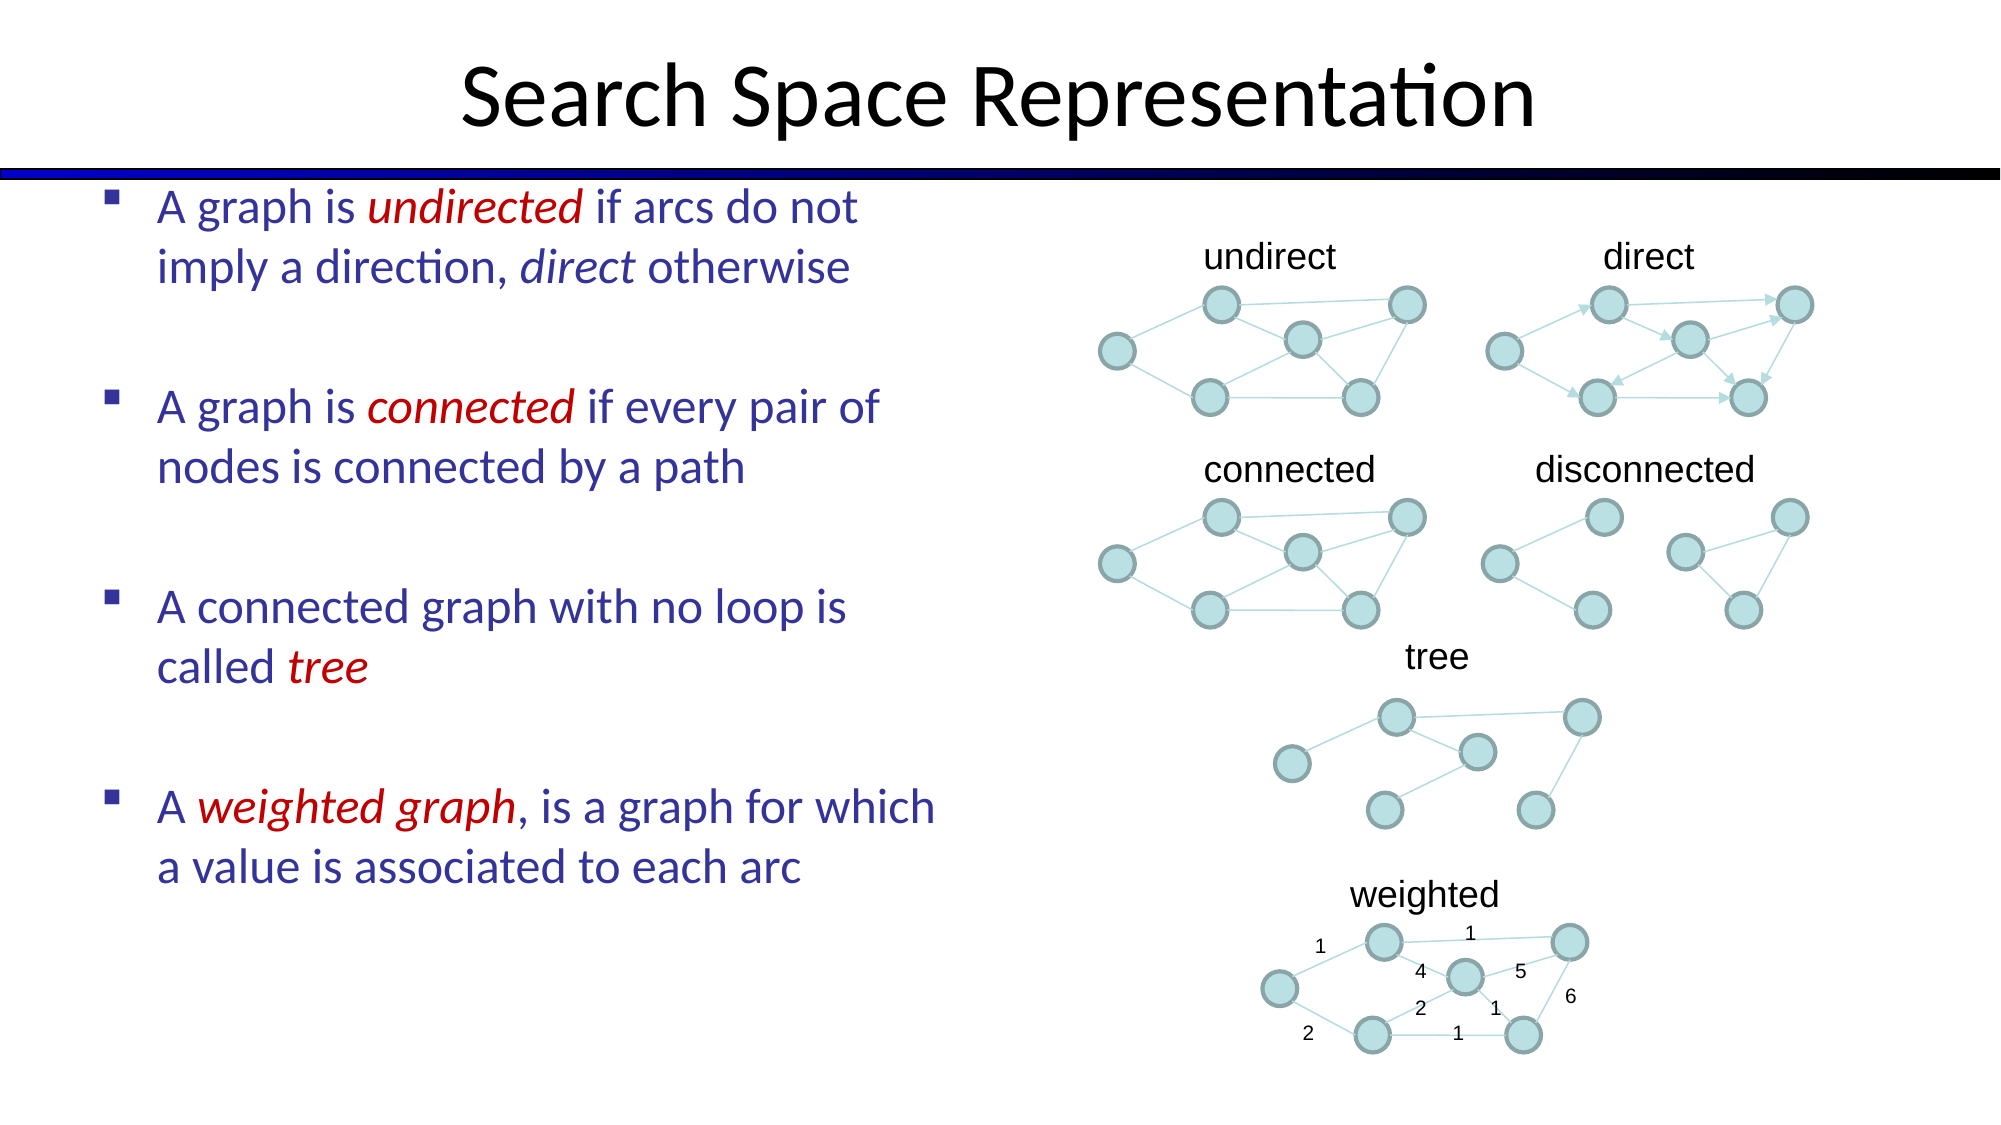

Search Space Representation
A graph is undirected if arcs do not imply a direction, direct otherwise

A graph is connected if every pair of nodes is connected by a path

A connected graph with no loop is called tree

A weighted graph, is a graph for which a value is associated to each arc
undirect
direct

connected
disconnected

tree

weighted
1

1
4
5
6
2
1
2
1